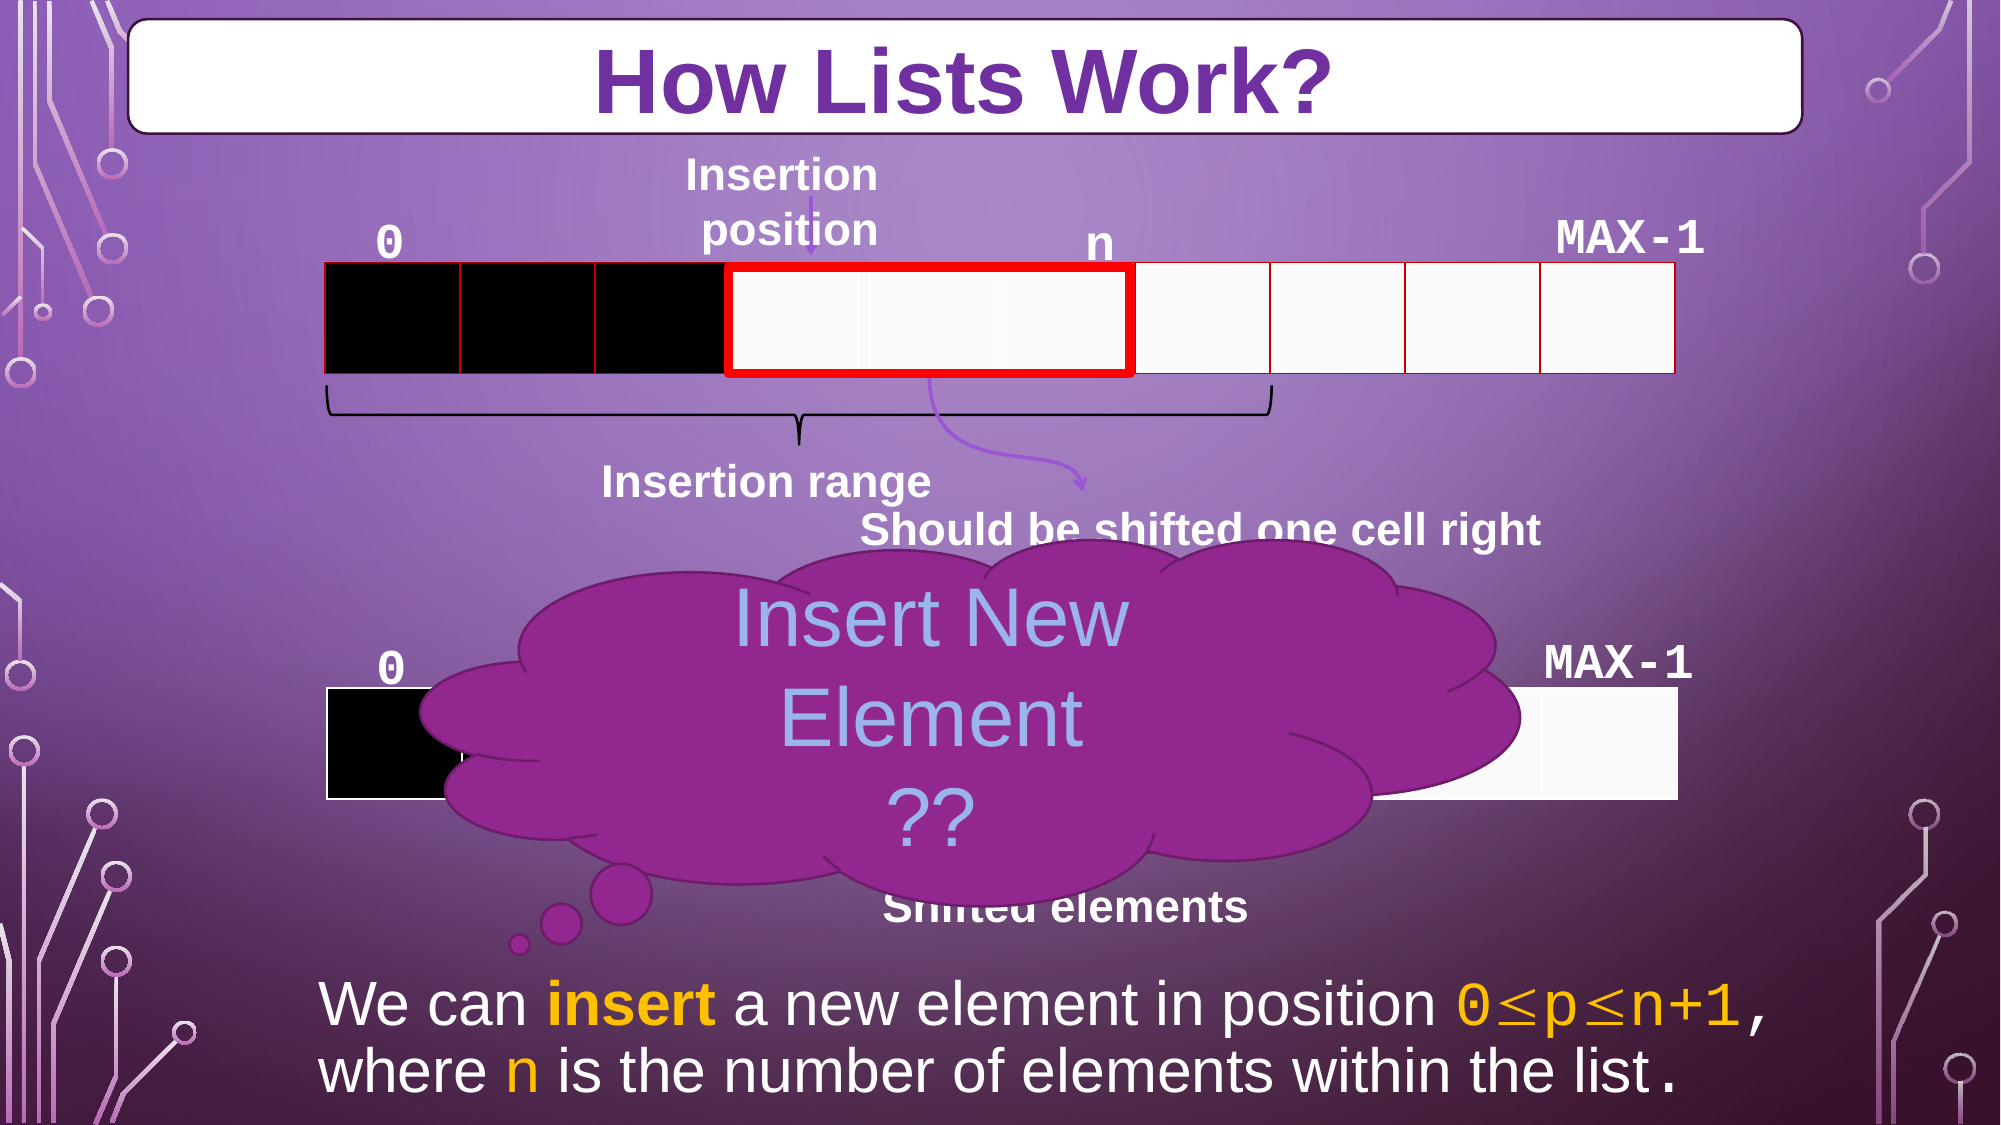

How Lists Work?
Insertion position
MAX-1
0
n
|  |  |  |  |  |  |  |  |  |  |
| --- | --- | --- | --- | --- | --- | --- | --- | --- | --- |

Should be shifted one cell right

Insertion range
Insert New Element
??
New element
n+1
MAX-1
0
|  |  |  |  |  |  |  |  |  |  |
| --- | --- | --- | --- | --- | --- | --- | --- | --- | --- |

Shifted elements
We can insert a new element in position 0≤p≤n+1, where n is the number of elements within the list.